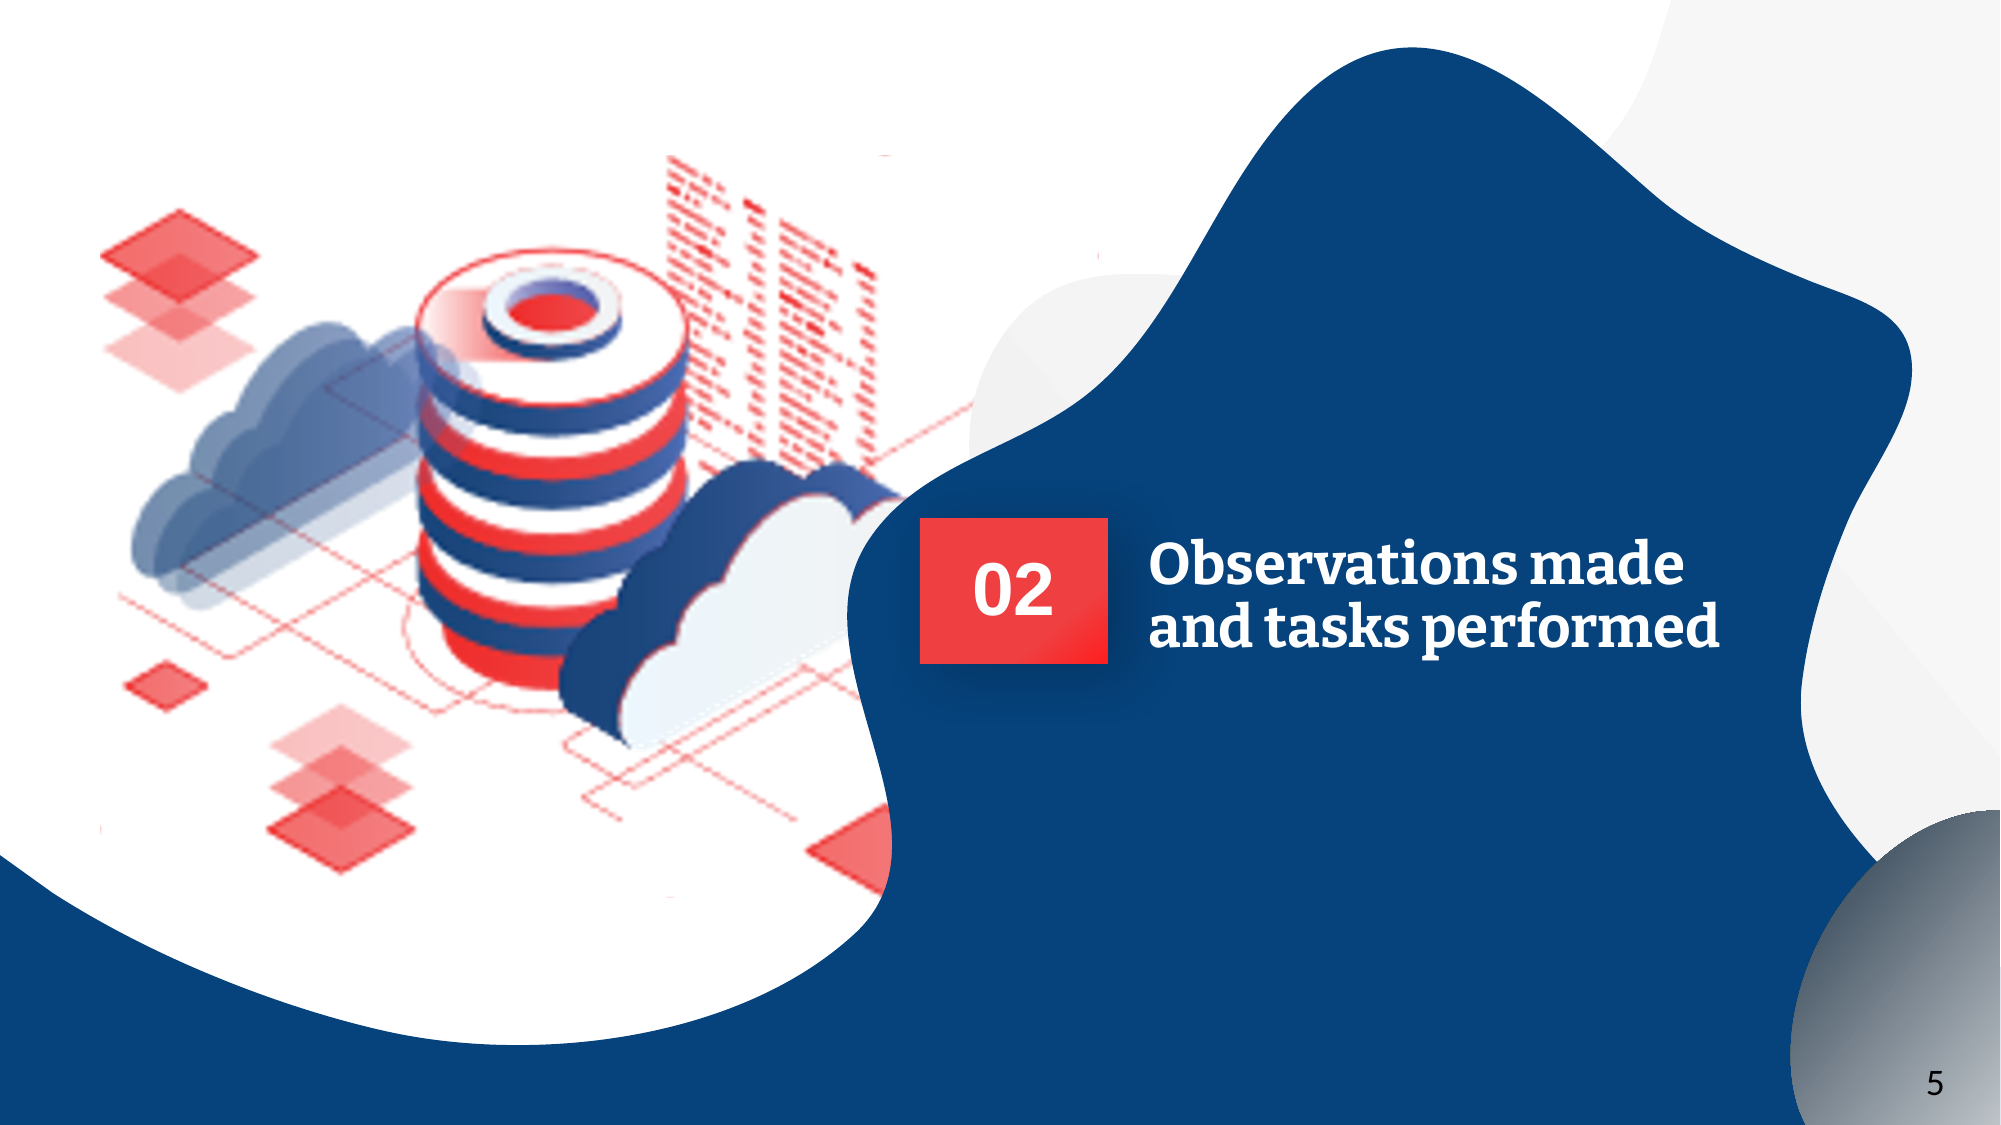

02
Observations made and tasks performed
5